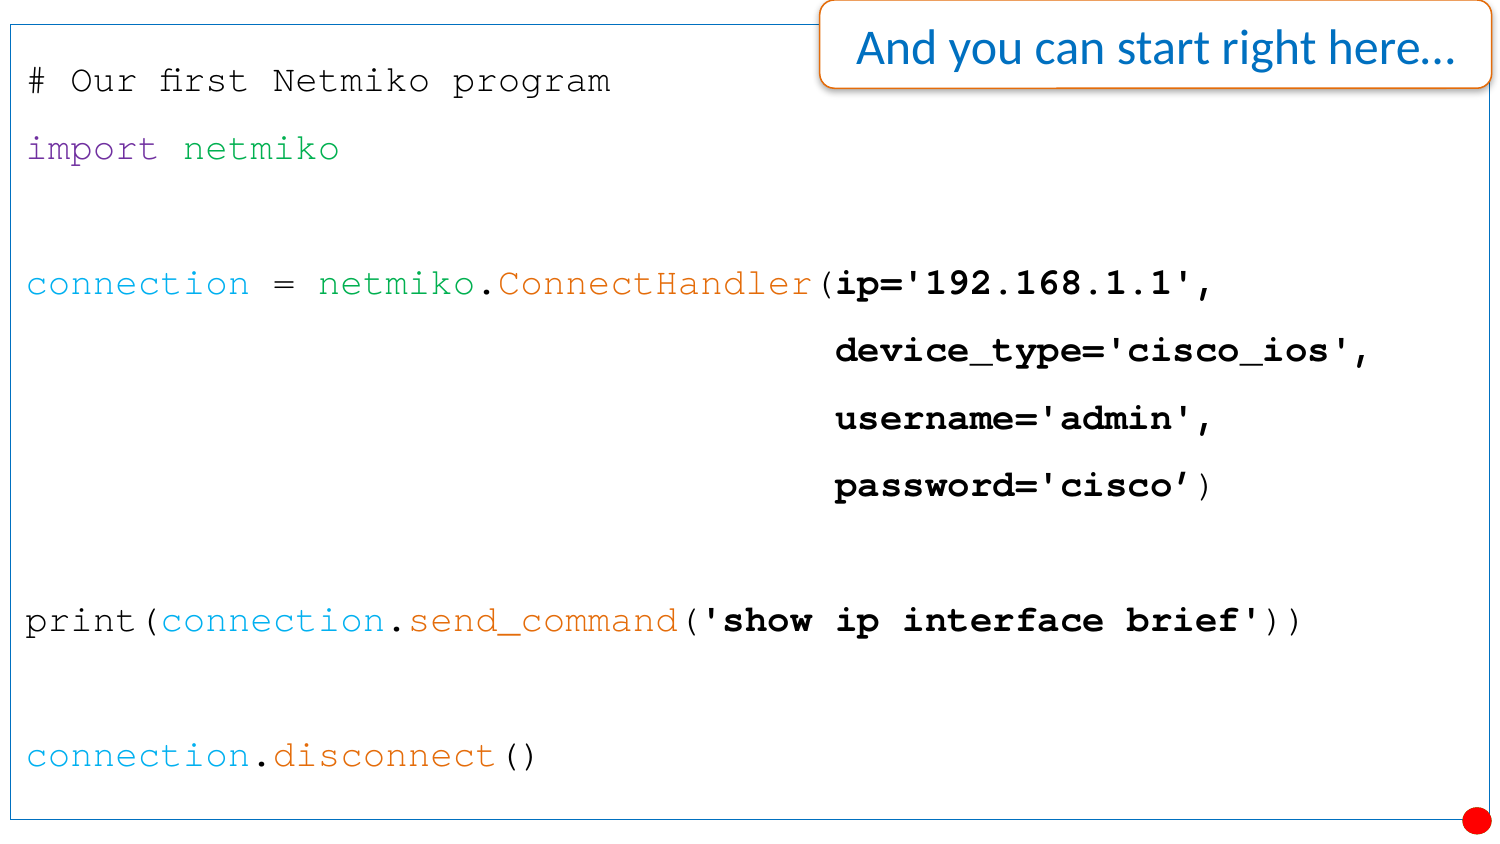

And you can start right here…
# Our first Netmiko program
import netmiko

connection = netmiko.ConnectHandler(ip='192.168.1.1',
                                    device_type='cisco_ios',
                                    username='admin',
                                    password='cisco’)

print(connection.send_command('show ip interface brief'))

connection.disconnect()